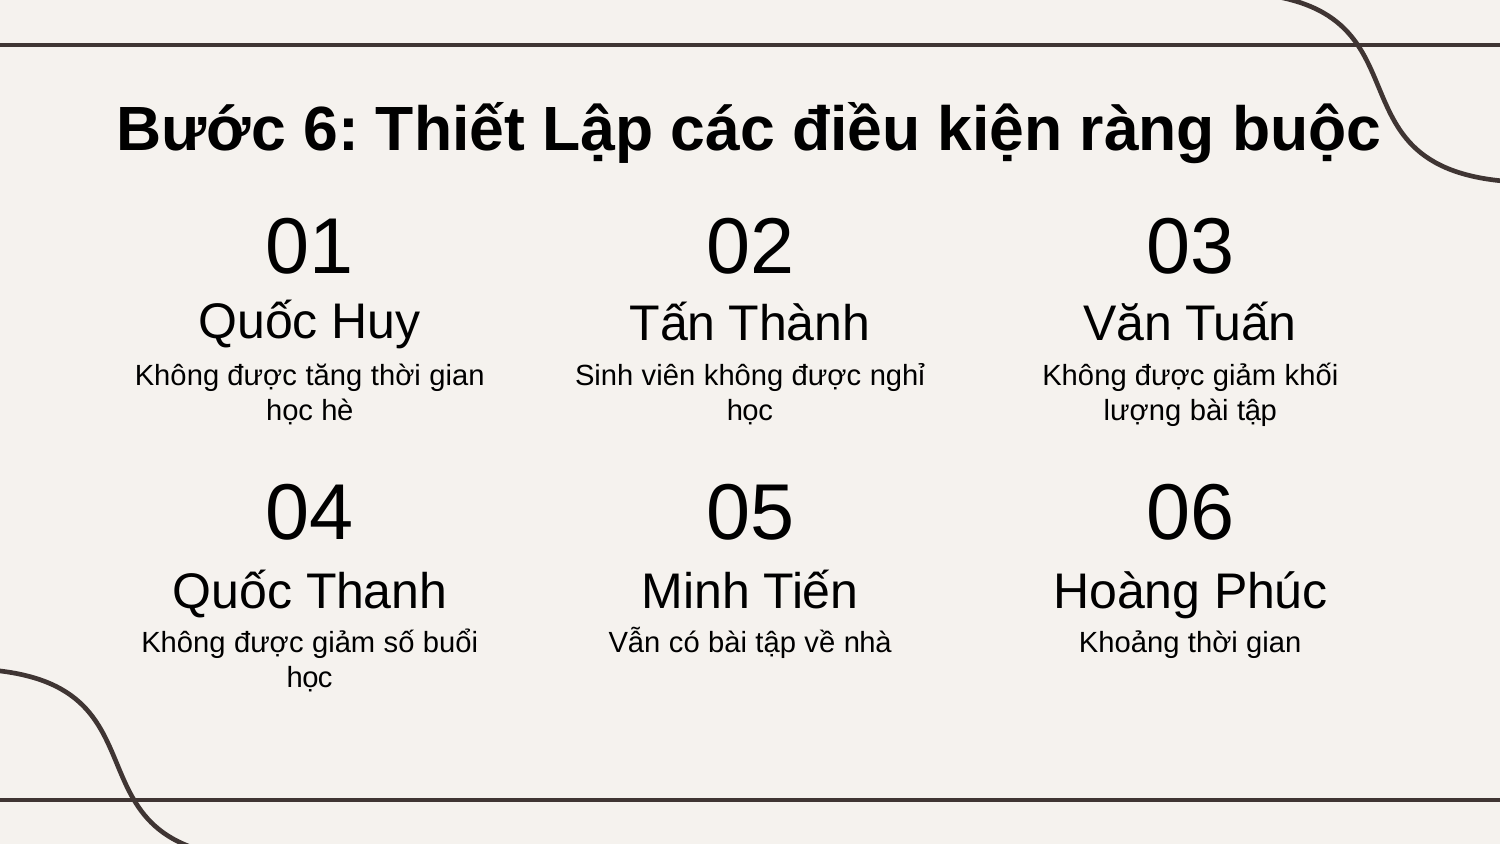

Bước 6: Thiết Lập các điều kiện ràng buộc
01
02
03
Quốc Huy
Tấn Thành
Văn Tuấn
Không được tăng thời gian học hè
Sinh viên không được nghỉ học
Không được giảm khối lượng bài tập
04
05
06
Quốc Thanh
Minh Tiến
Hoàng Phúc
Không được giảm số buổi học
Vẫn có bài tập về nhà
Khoảng thời gian